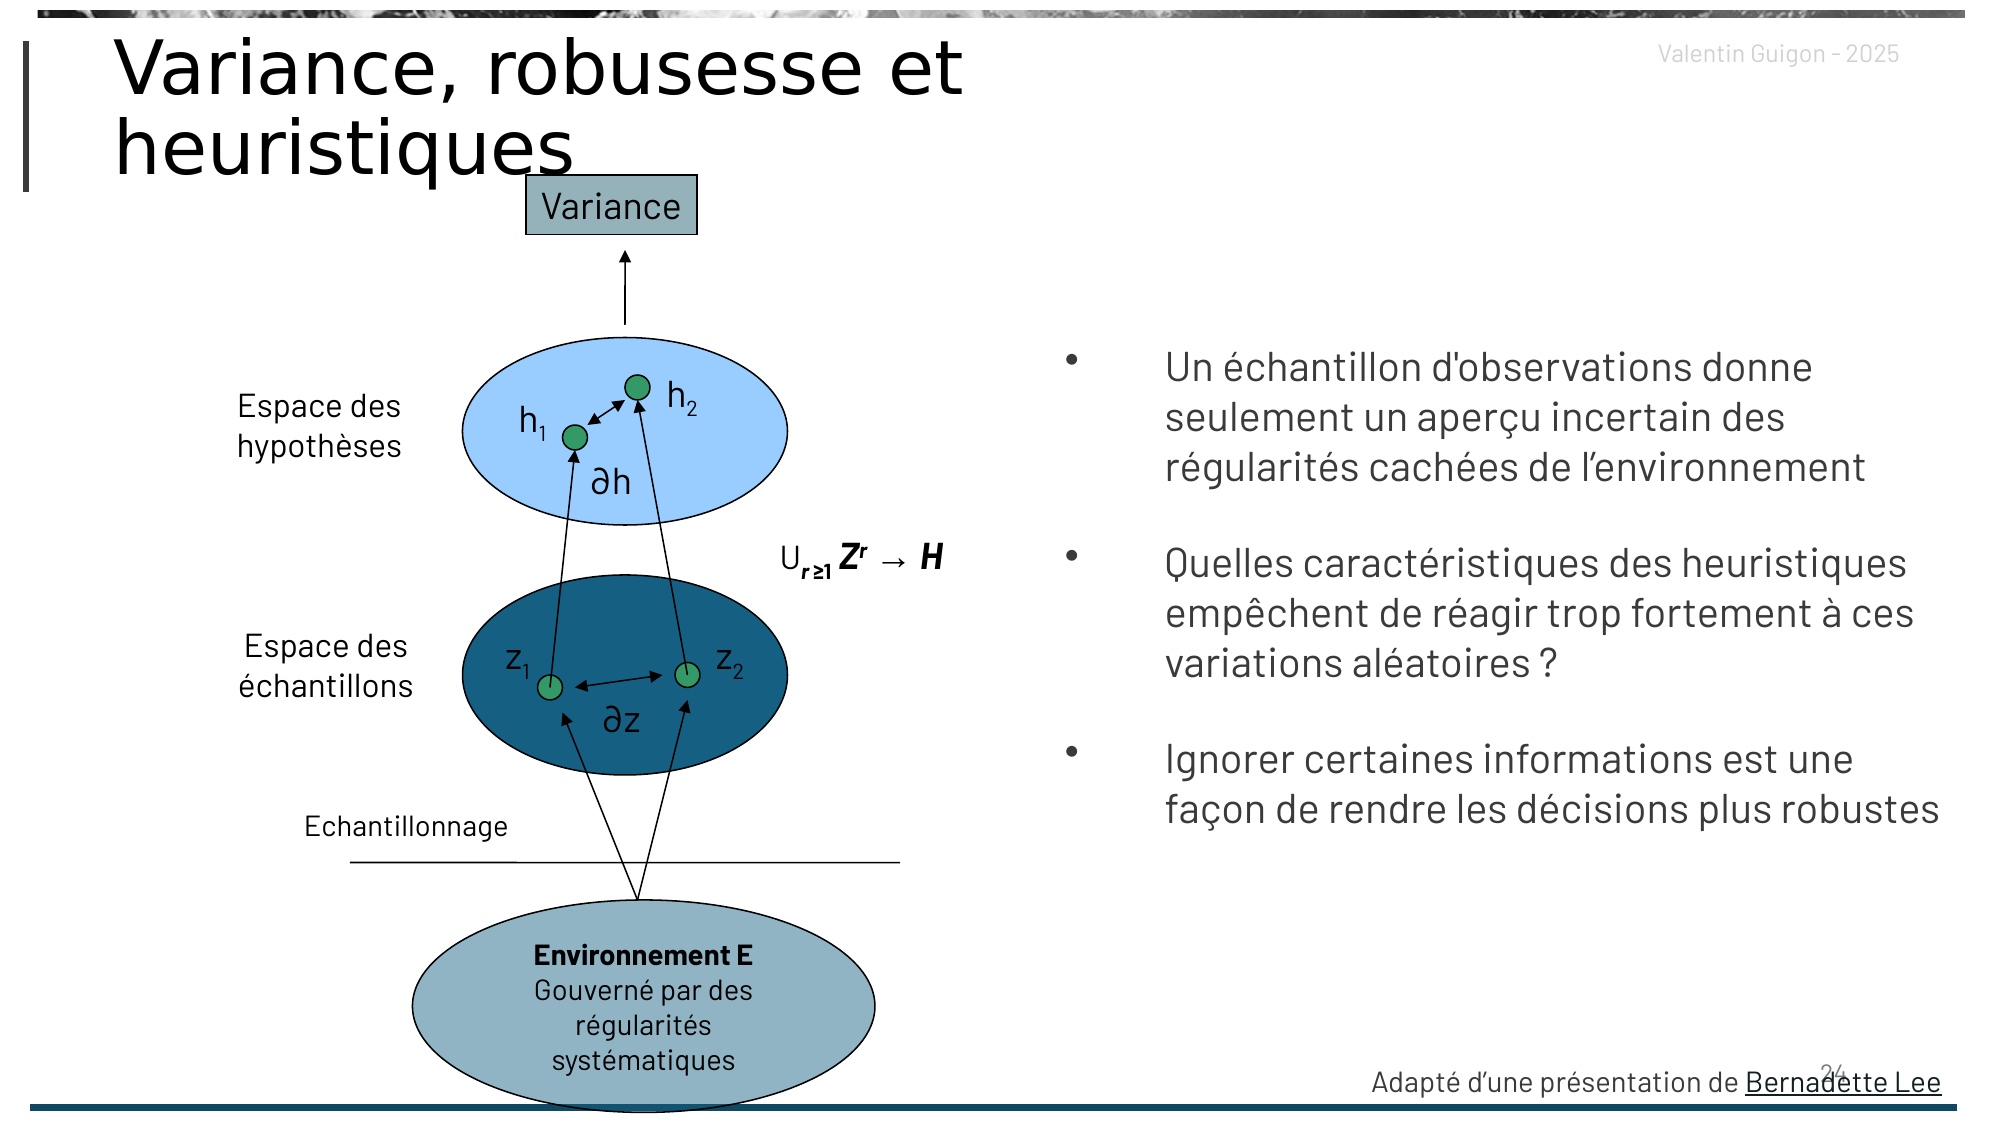

# Variance, robusesse et heuristiques
Valentin Guigon - 2025
Un échantillon d'observations donne seulement un aperçu incertain des régularités cachées de l’environnement
Quelles caractéristiques des heuristiques empêchent de réagir trop fortement à ces variations aléatoires ?
Ignorer certaines informations est une façon de rendre les décisions plus robustes
Variance

h2

Espace des hypothèses
h1

∂h

Ur ≥1 Zr → H

Espace des échantillons
z1
z2

∂z

Echantillonnage

Environnement E
Gouverné par des régularités systématiques
24
Adapté d’une présentation de Bernadette Lee